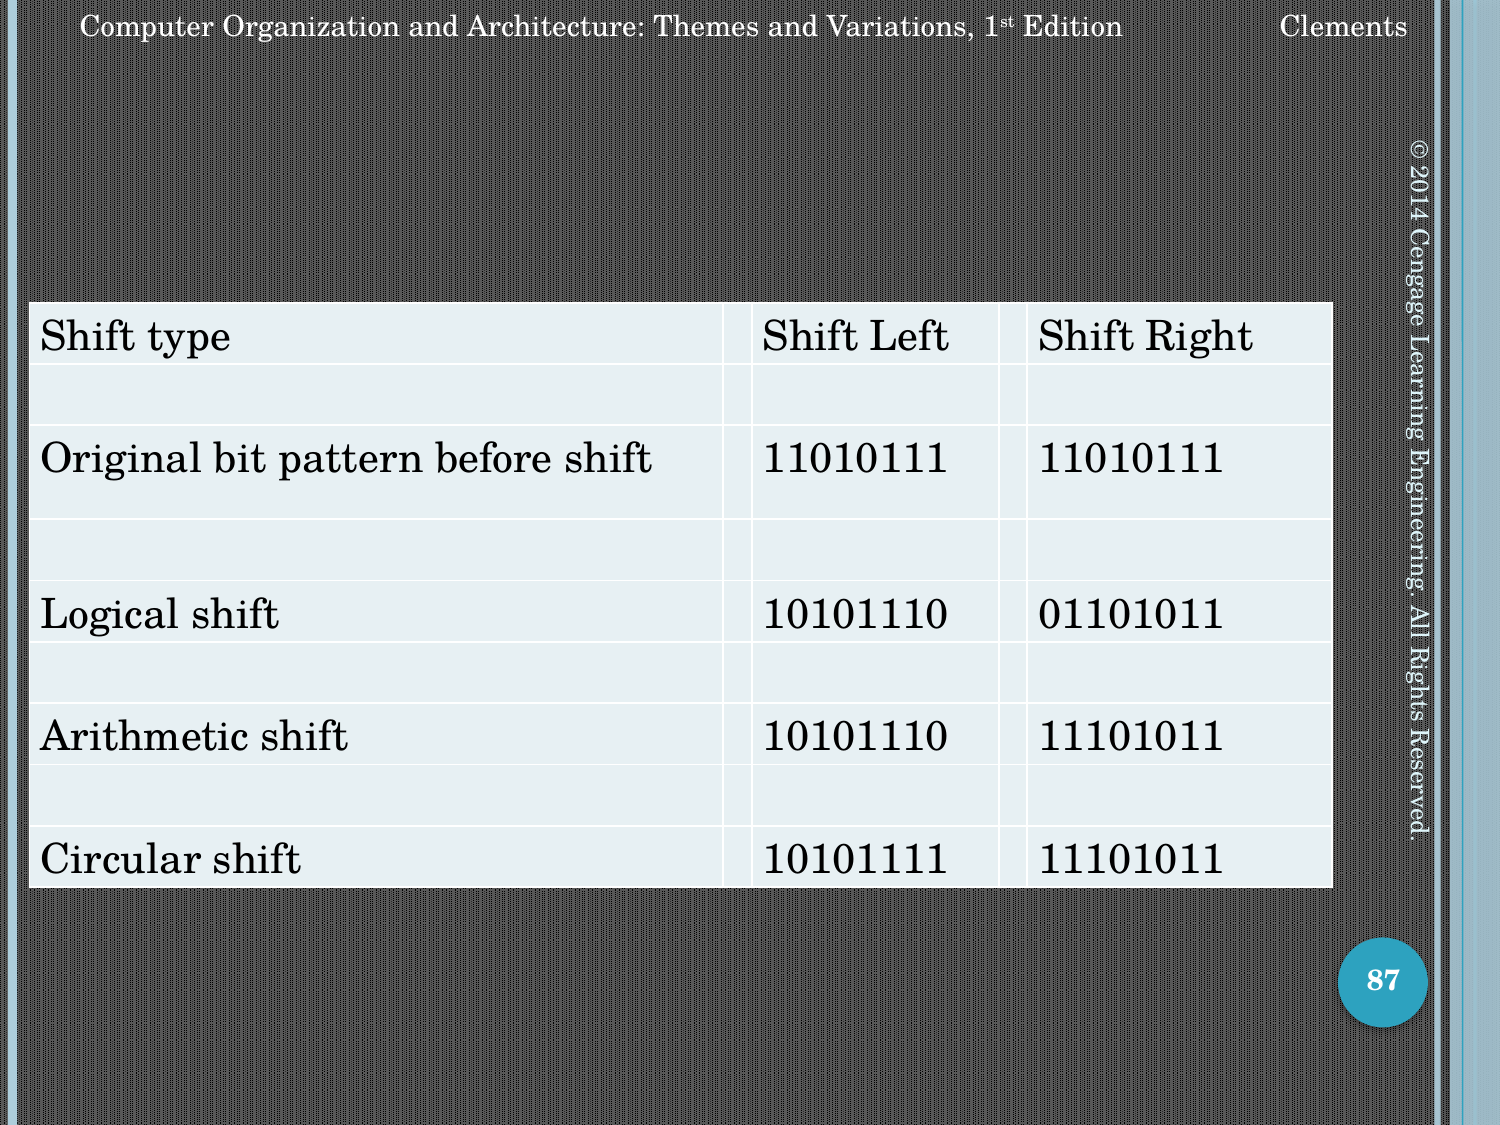

| Shift type |  | Shift Left |  | Shift Right |
| --- | --- | --- | --- | --- |
|  |  |  |  |  |
| Original bit pattern before shift |  | 11010111 |  | 11010111 |
|  |  |  |  |  |
| Logical shift |  | 10101110 |  | 01101011 |
|  |  |  |  |  |
| Arithmetic shift |  | 10101110 |  | 11101011 |
|  |  |  |  |  |
| Circular shift |  | 10101111 |  | 11101011 |
© 2014 Cengage Learning Engineering. All Rights Reserved.
87